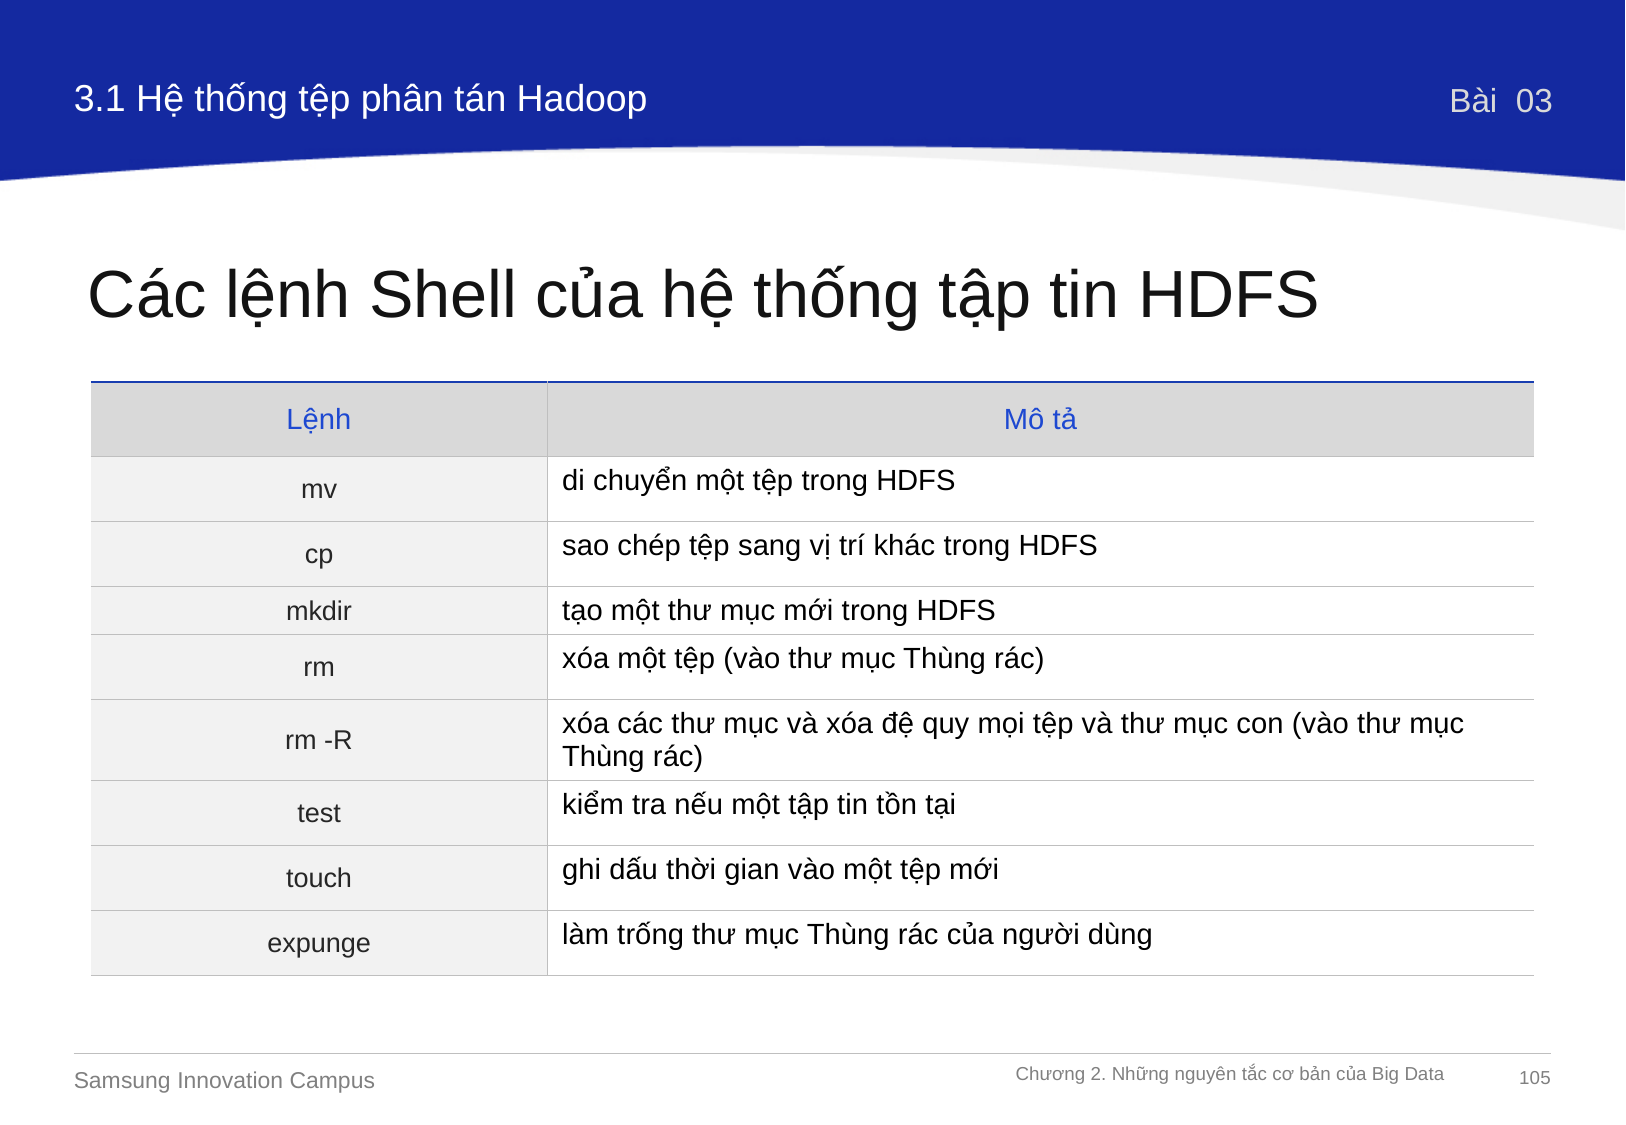

3.1 Hệ thống tệp phân tán Hadoop
Bài  03

Các lệnh Shell của hệ thống tập tin HDFS
| Lệnh | Mô tả |
| --- | --- |
| mv | di chuyển một tệp trong HDFS |
| cp | sao chép tệp sang vị trí khác trong HDFS |
| mkdir | tạo một thư mục mới trong HDFS |
| rm | xóa một tệp (vào thư mục Thùng rác) |
| rm -R | xóa các thư mục và xóa đệ quy mọi tệp và thư mục con (vào thư mục Thùng rác) |
| test | kiểm tra nếu một tập tin tồn tại |
| touch | ghi dấu thời gian vào một tệp mới |
| expunge | làm trống thư mục Thùng rác của người dùng |